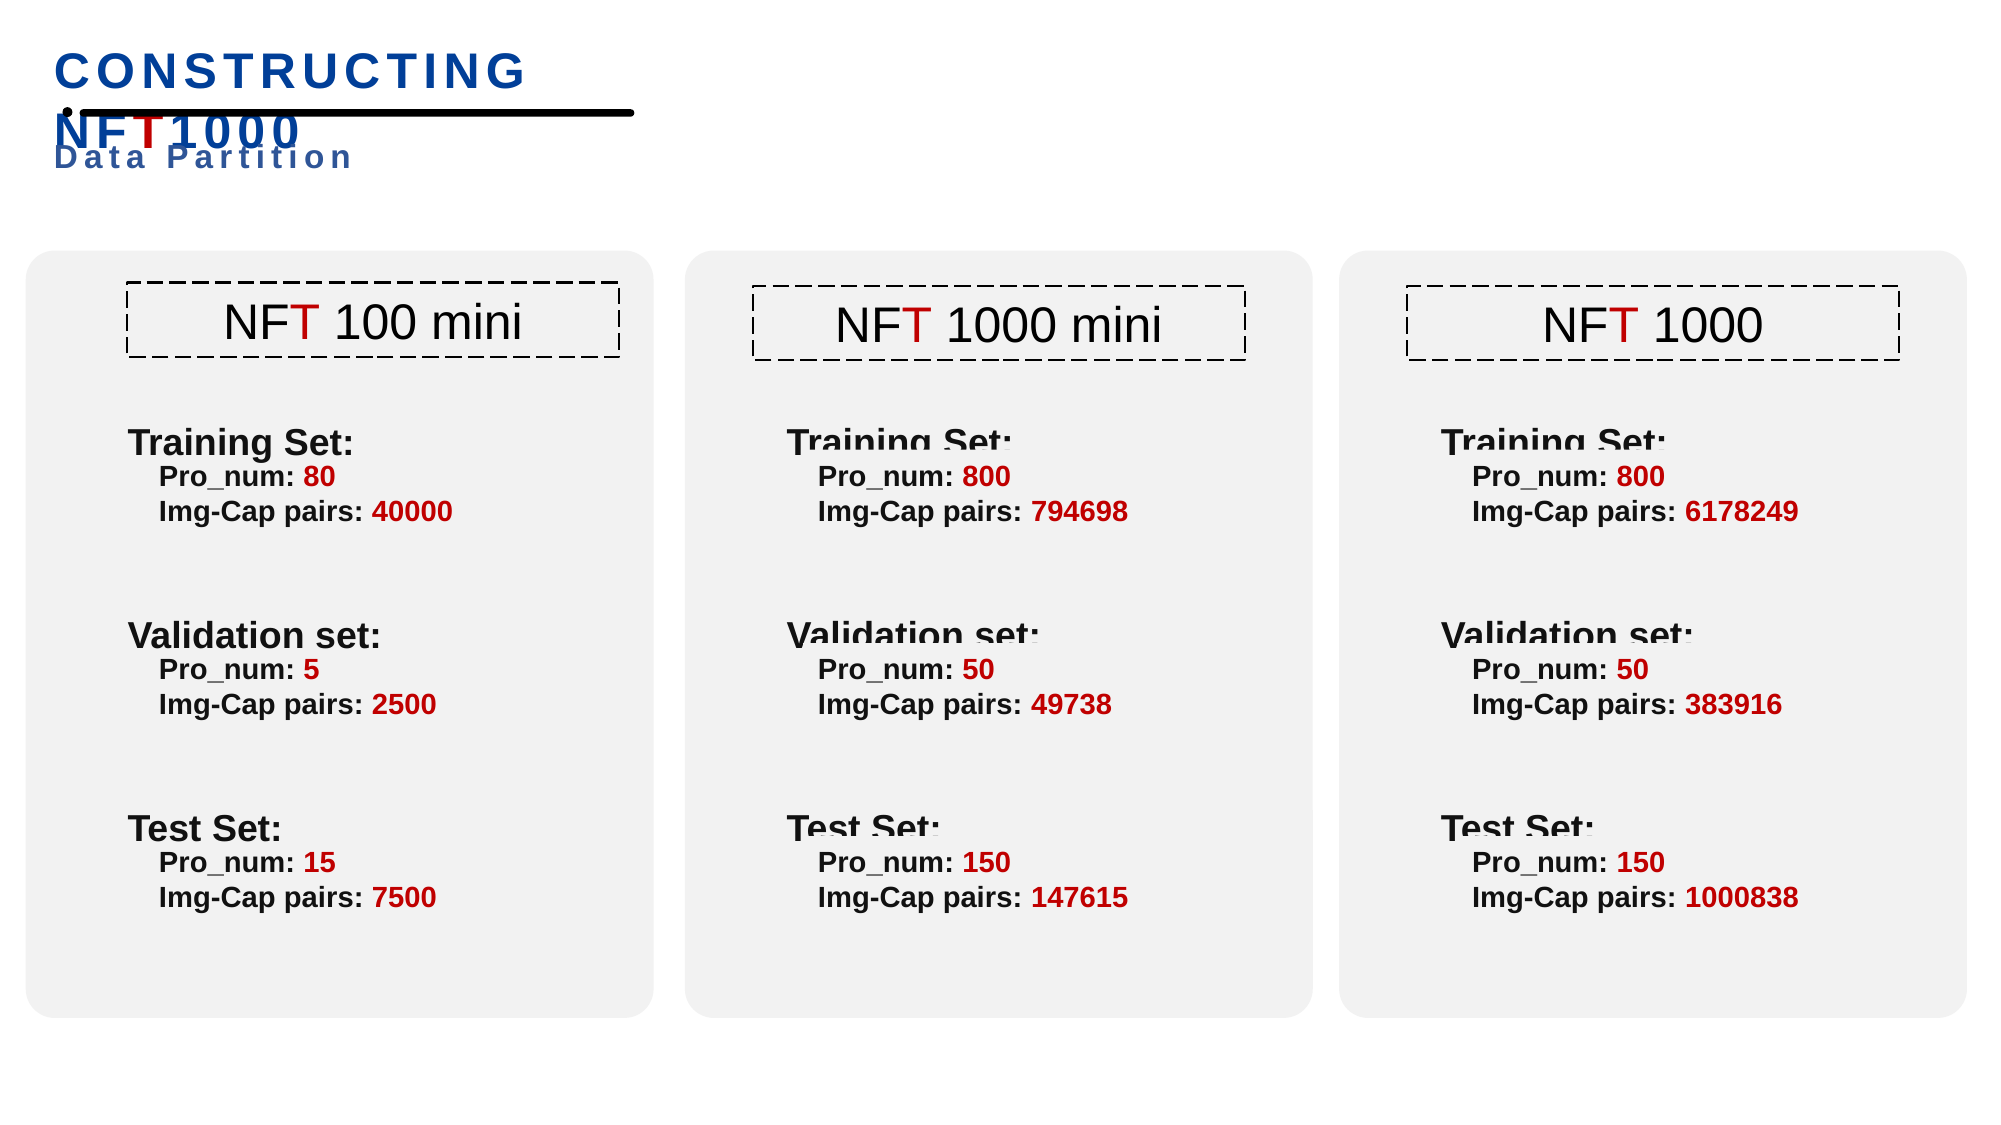

CONSTRUCTING NFT1000

Data Partition

NFT 1000 mini
Training Set:
Pro_num: 800
Img-Cap pairs: 794698
Validation set:
Pro_num: 50
Img-Cap pairs: 49738
Test Set:
Pro_num: 150
Img-Cap pairs: 147615

NFT 1000
Training Set:
Pro_num: 800
Img-Cap pairs: 6178249
Validation set:
Pro_num: 50
Img-Cap pairs: 383916
Test Set:
Pro_num: 150
Img-Cap pairs: 1000838
NFT 100 mini
Training Set:
Pro_num: 80
Img-Cap pairs: 40000
Validation set:
Pro_num: 5
Img-Cap pairs: 2500
Test Set:
Pro_num: 15
Img-Cap pairs: 7500